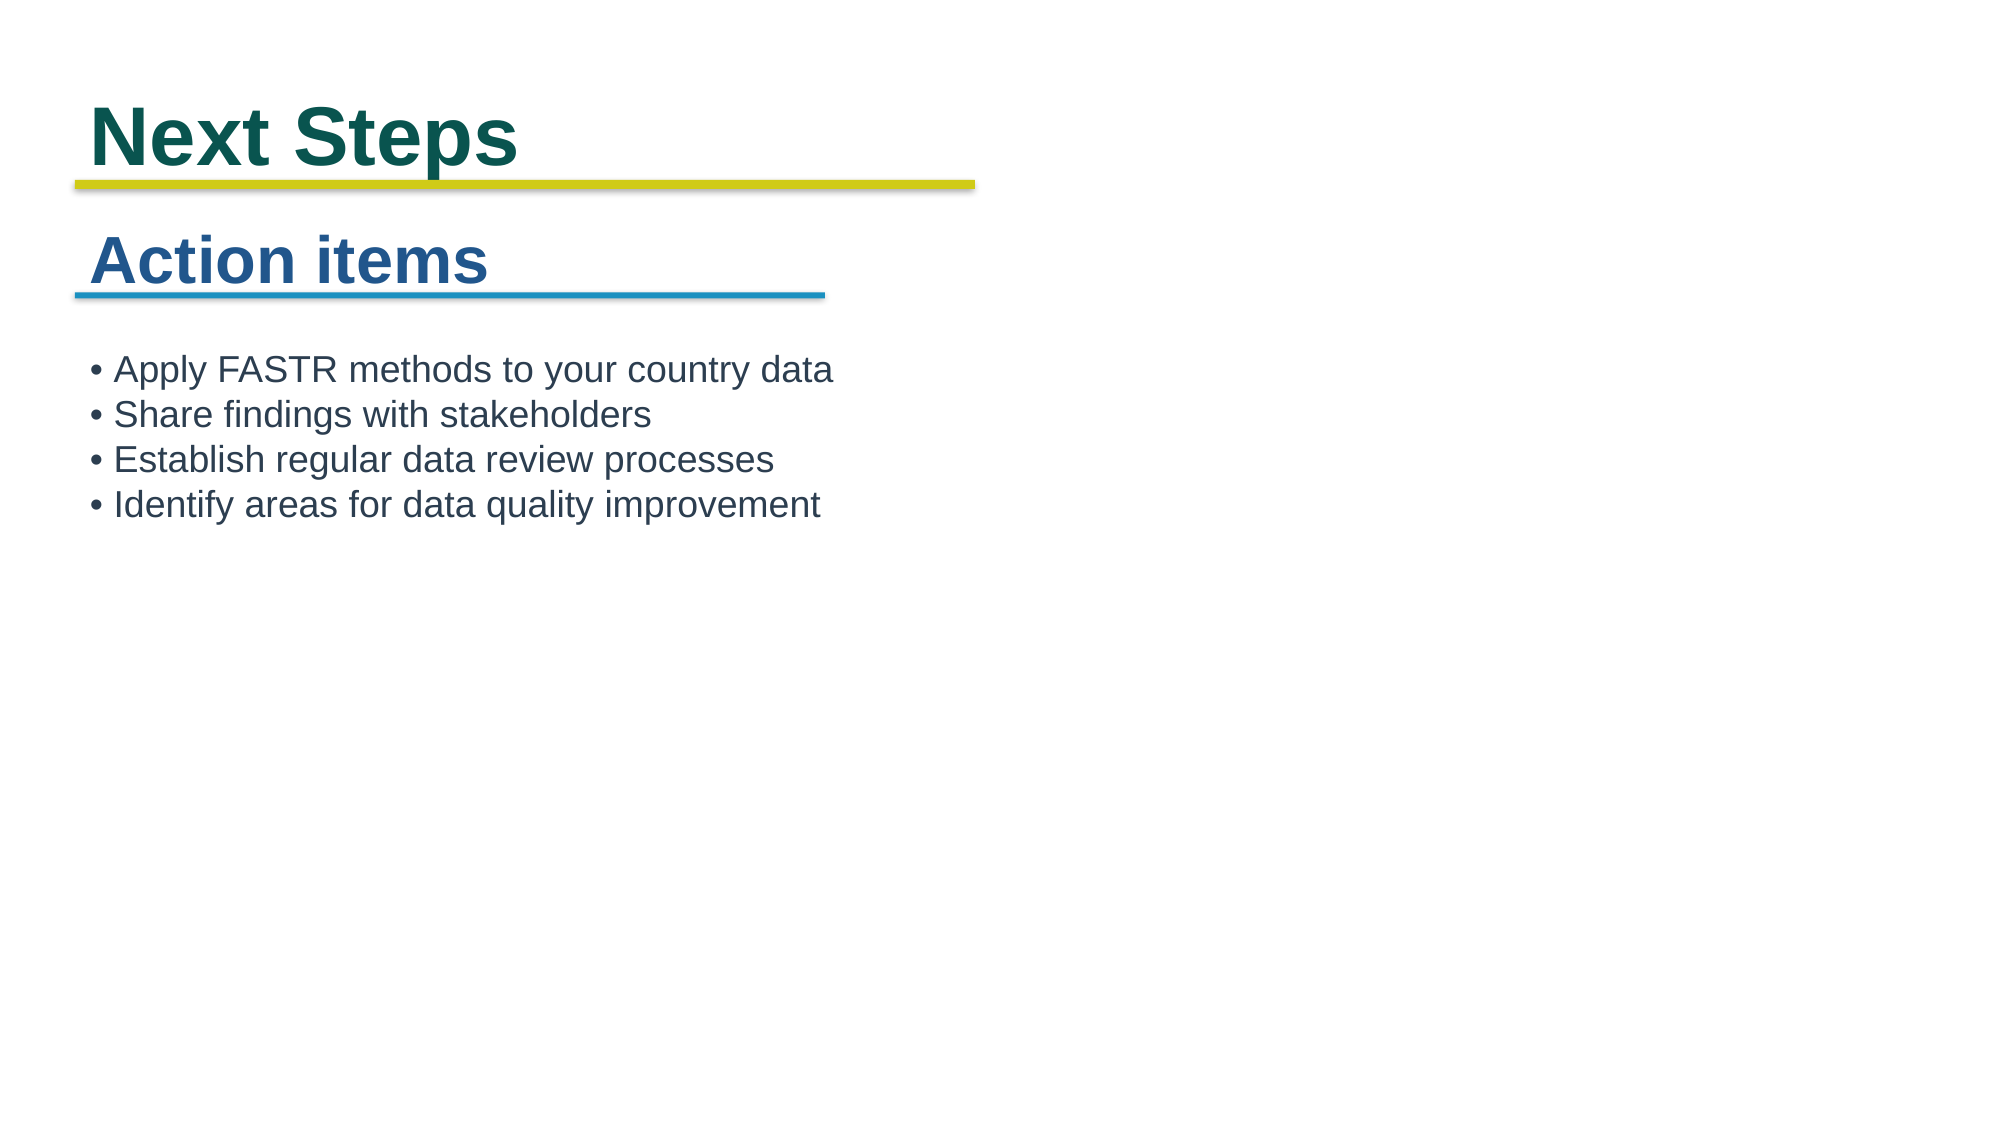

Next Steps

Action items

• Apply FASTR methods to your country data
• Share findings with stakeholders
• Establish regular data review processes
• Identify areas for data quality improvement